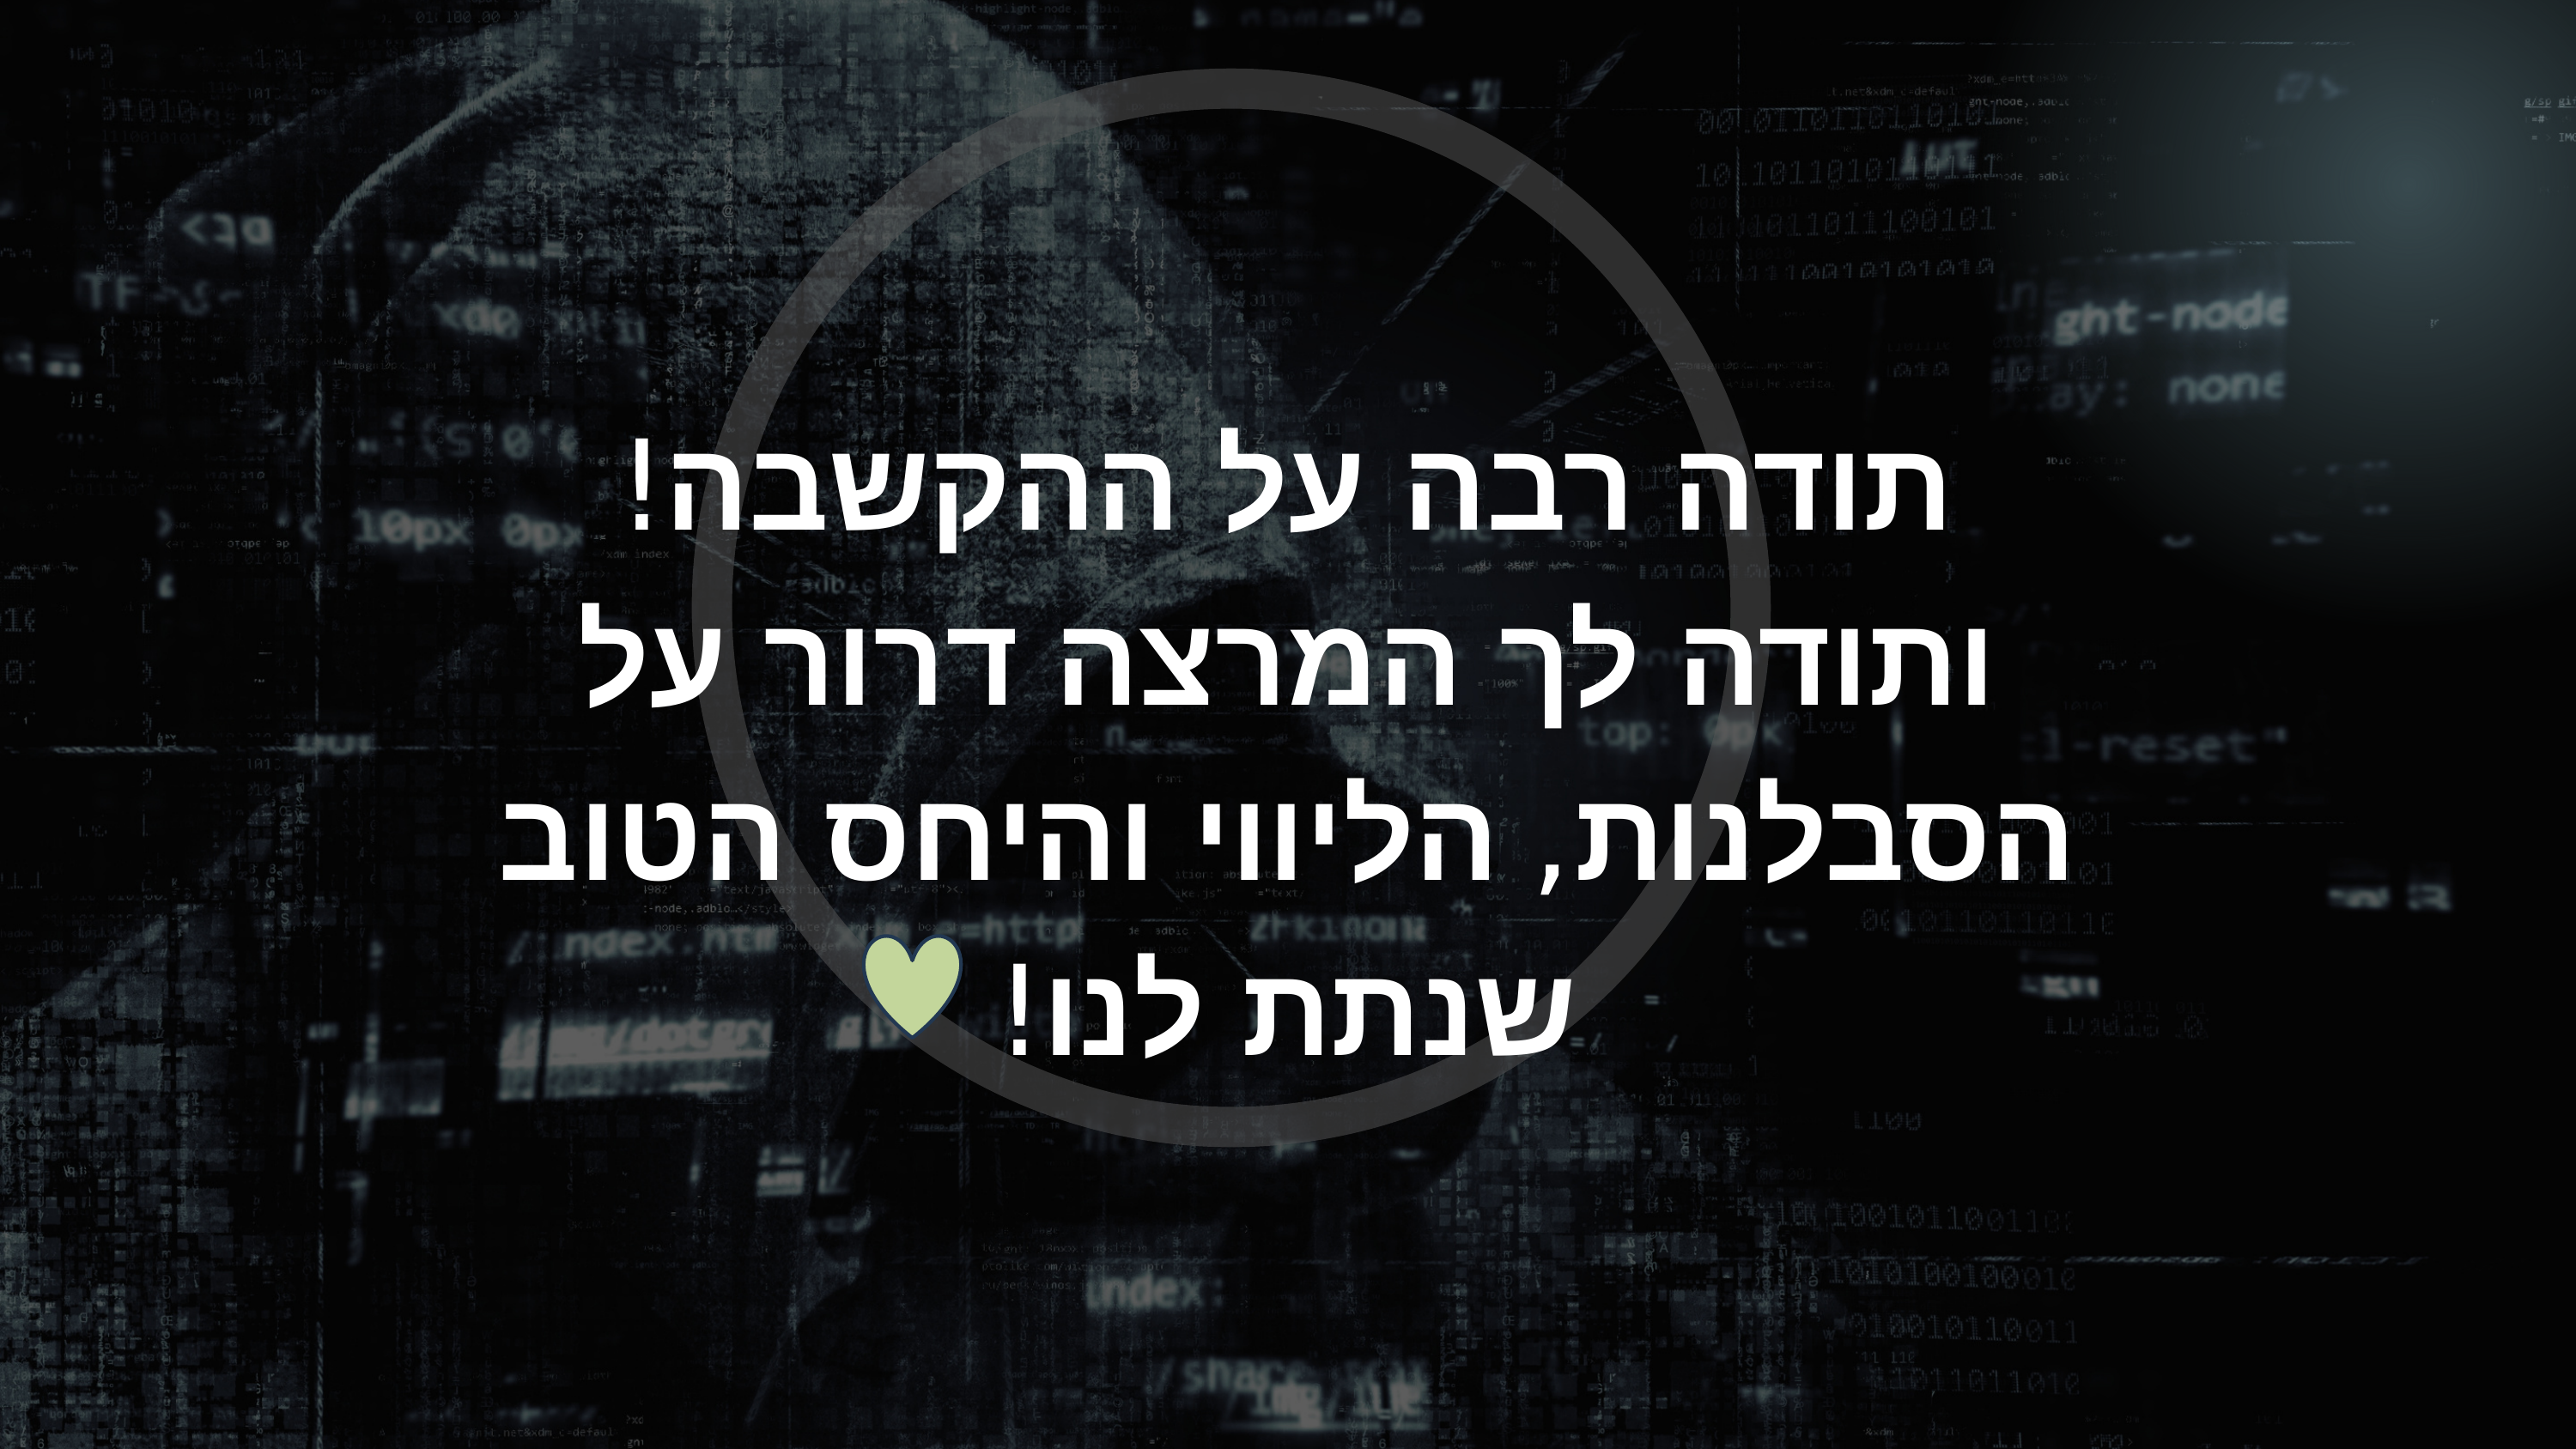

תודה רבה על ההקשבה!
ותודה לך המרצה דרור על הסבלנות, הליווי והיחס הטוב שנתת לנו!